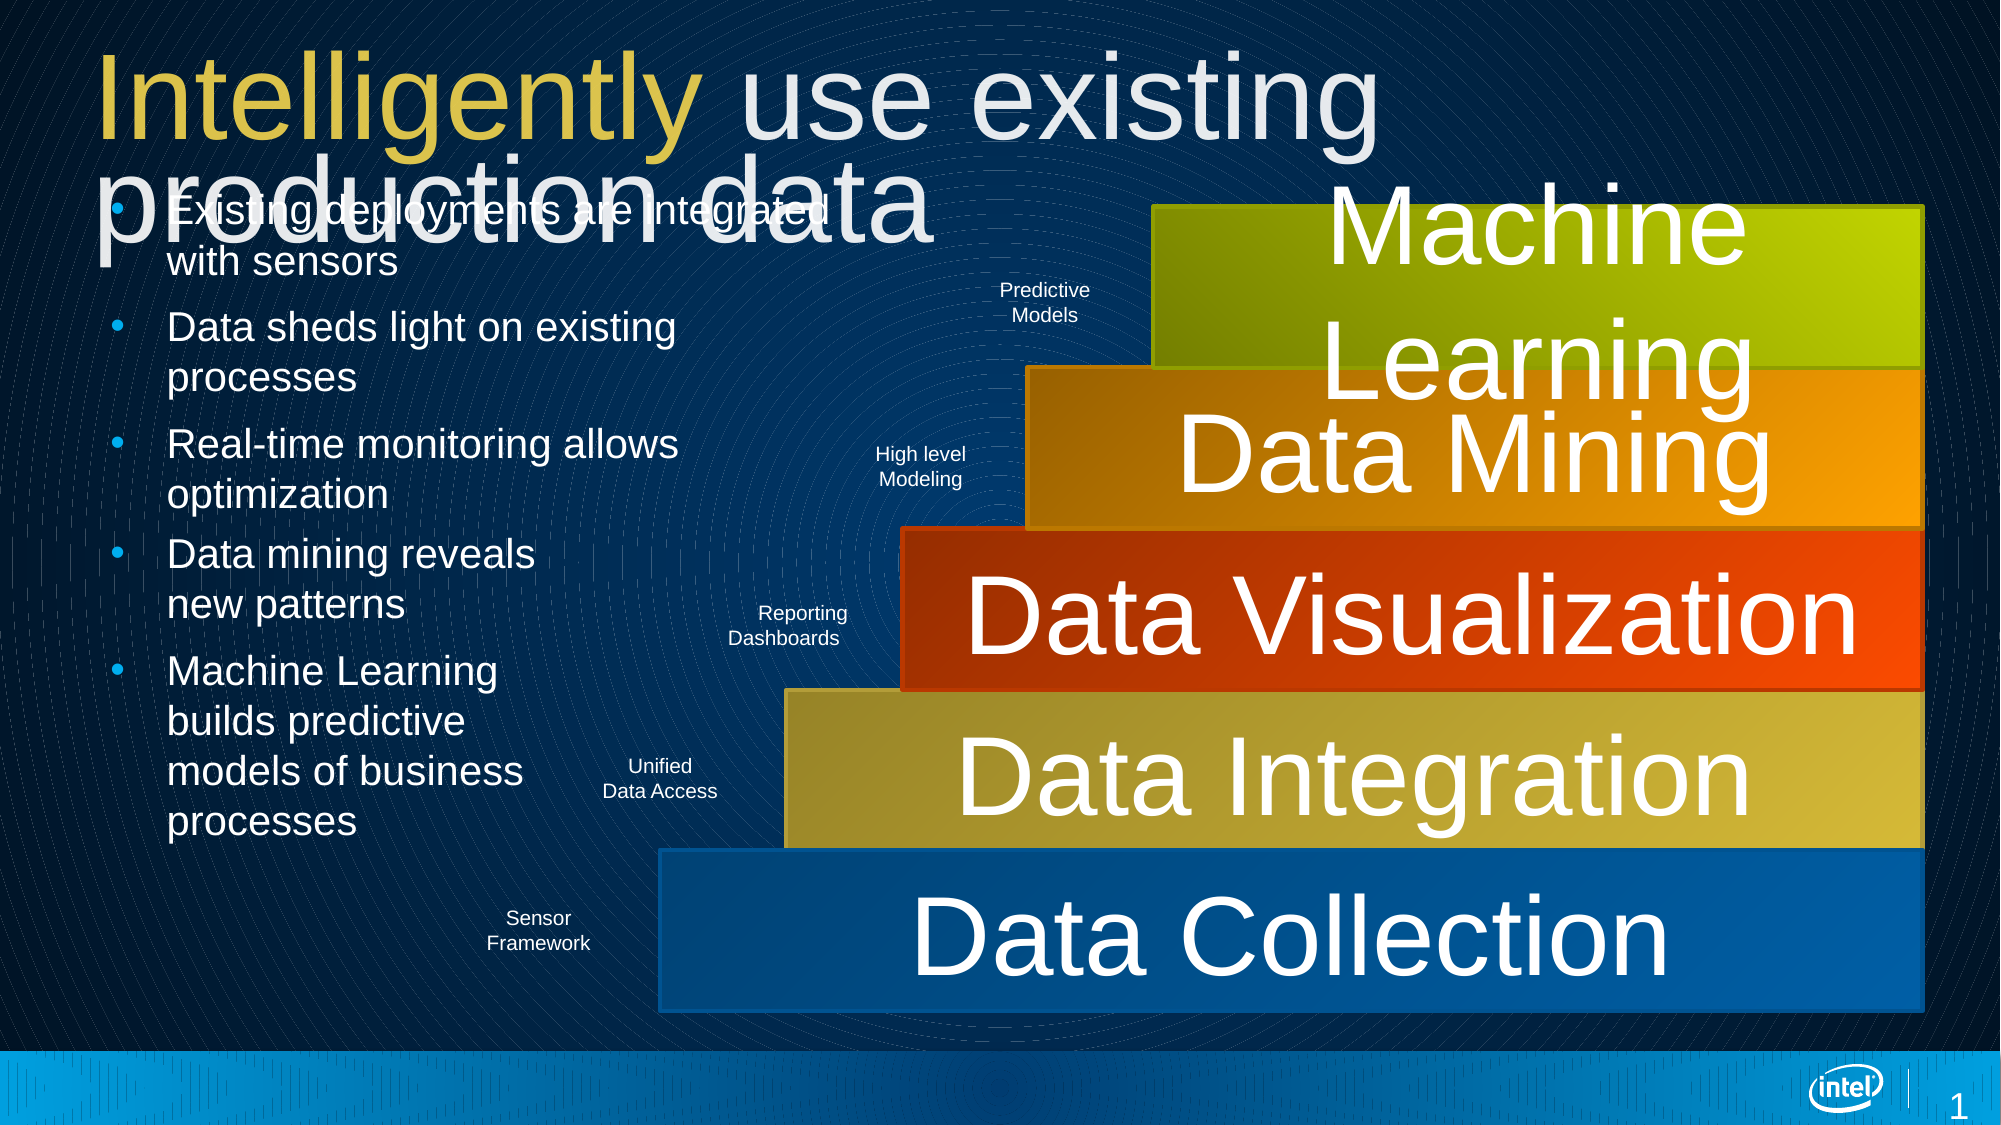

# Intelligently use existing production data
Existing deployments are integrated with sensors
Data sheds light on existing processes
Real-time monitoring allows optimization
Machine Learning
Predictive
Models
Data Mining
High level
Modeling
Data mining reveals new patterns
Machine Learning builds predictive models of business processes
Data Visualization
Reporting
Dashboards
Data Integration
Unified
Data Access
Data Collection
Sensor
Framework
17